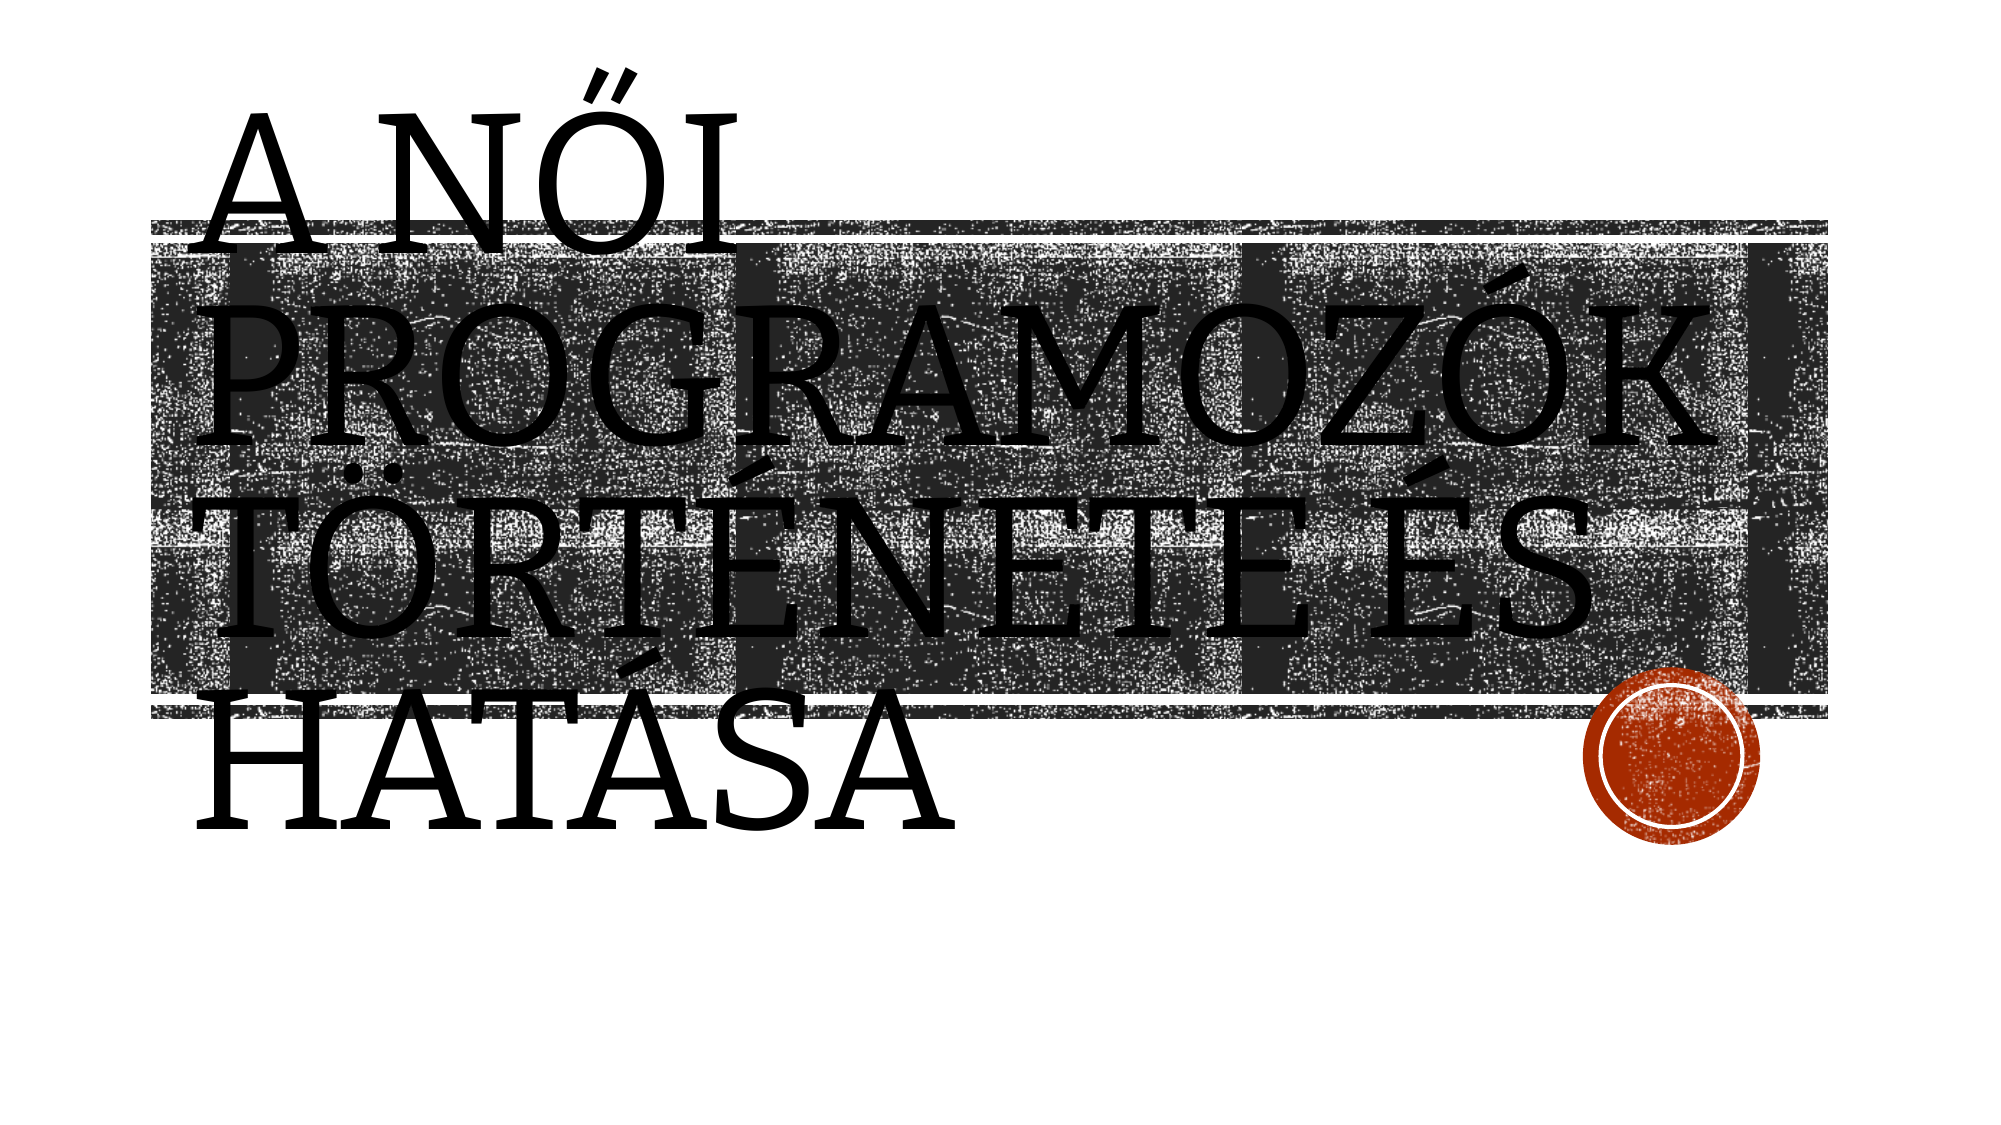

# A Női programozók története és hatása